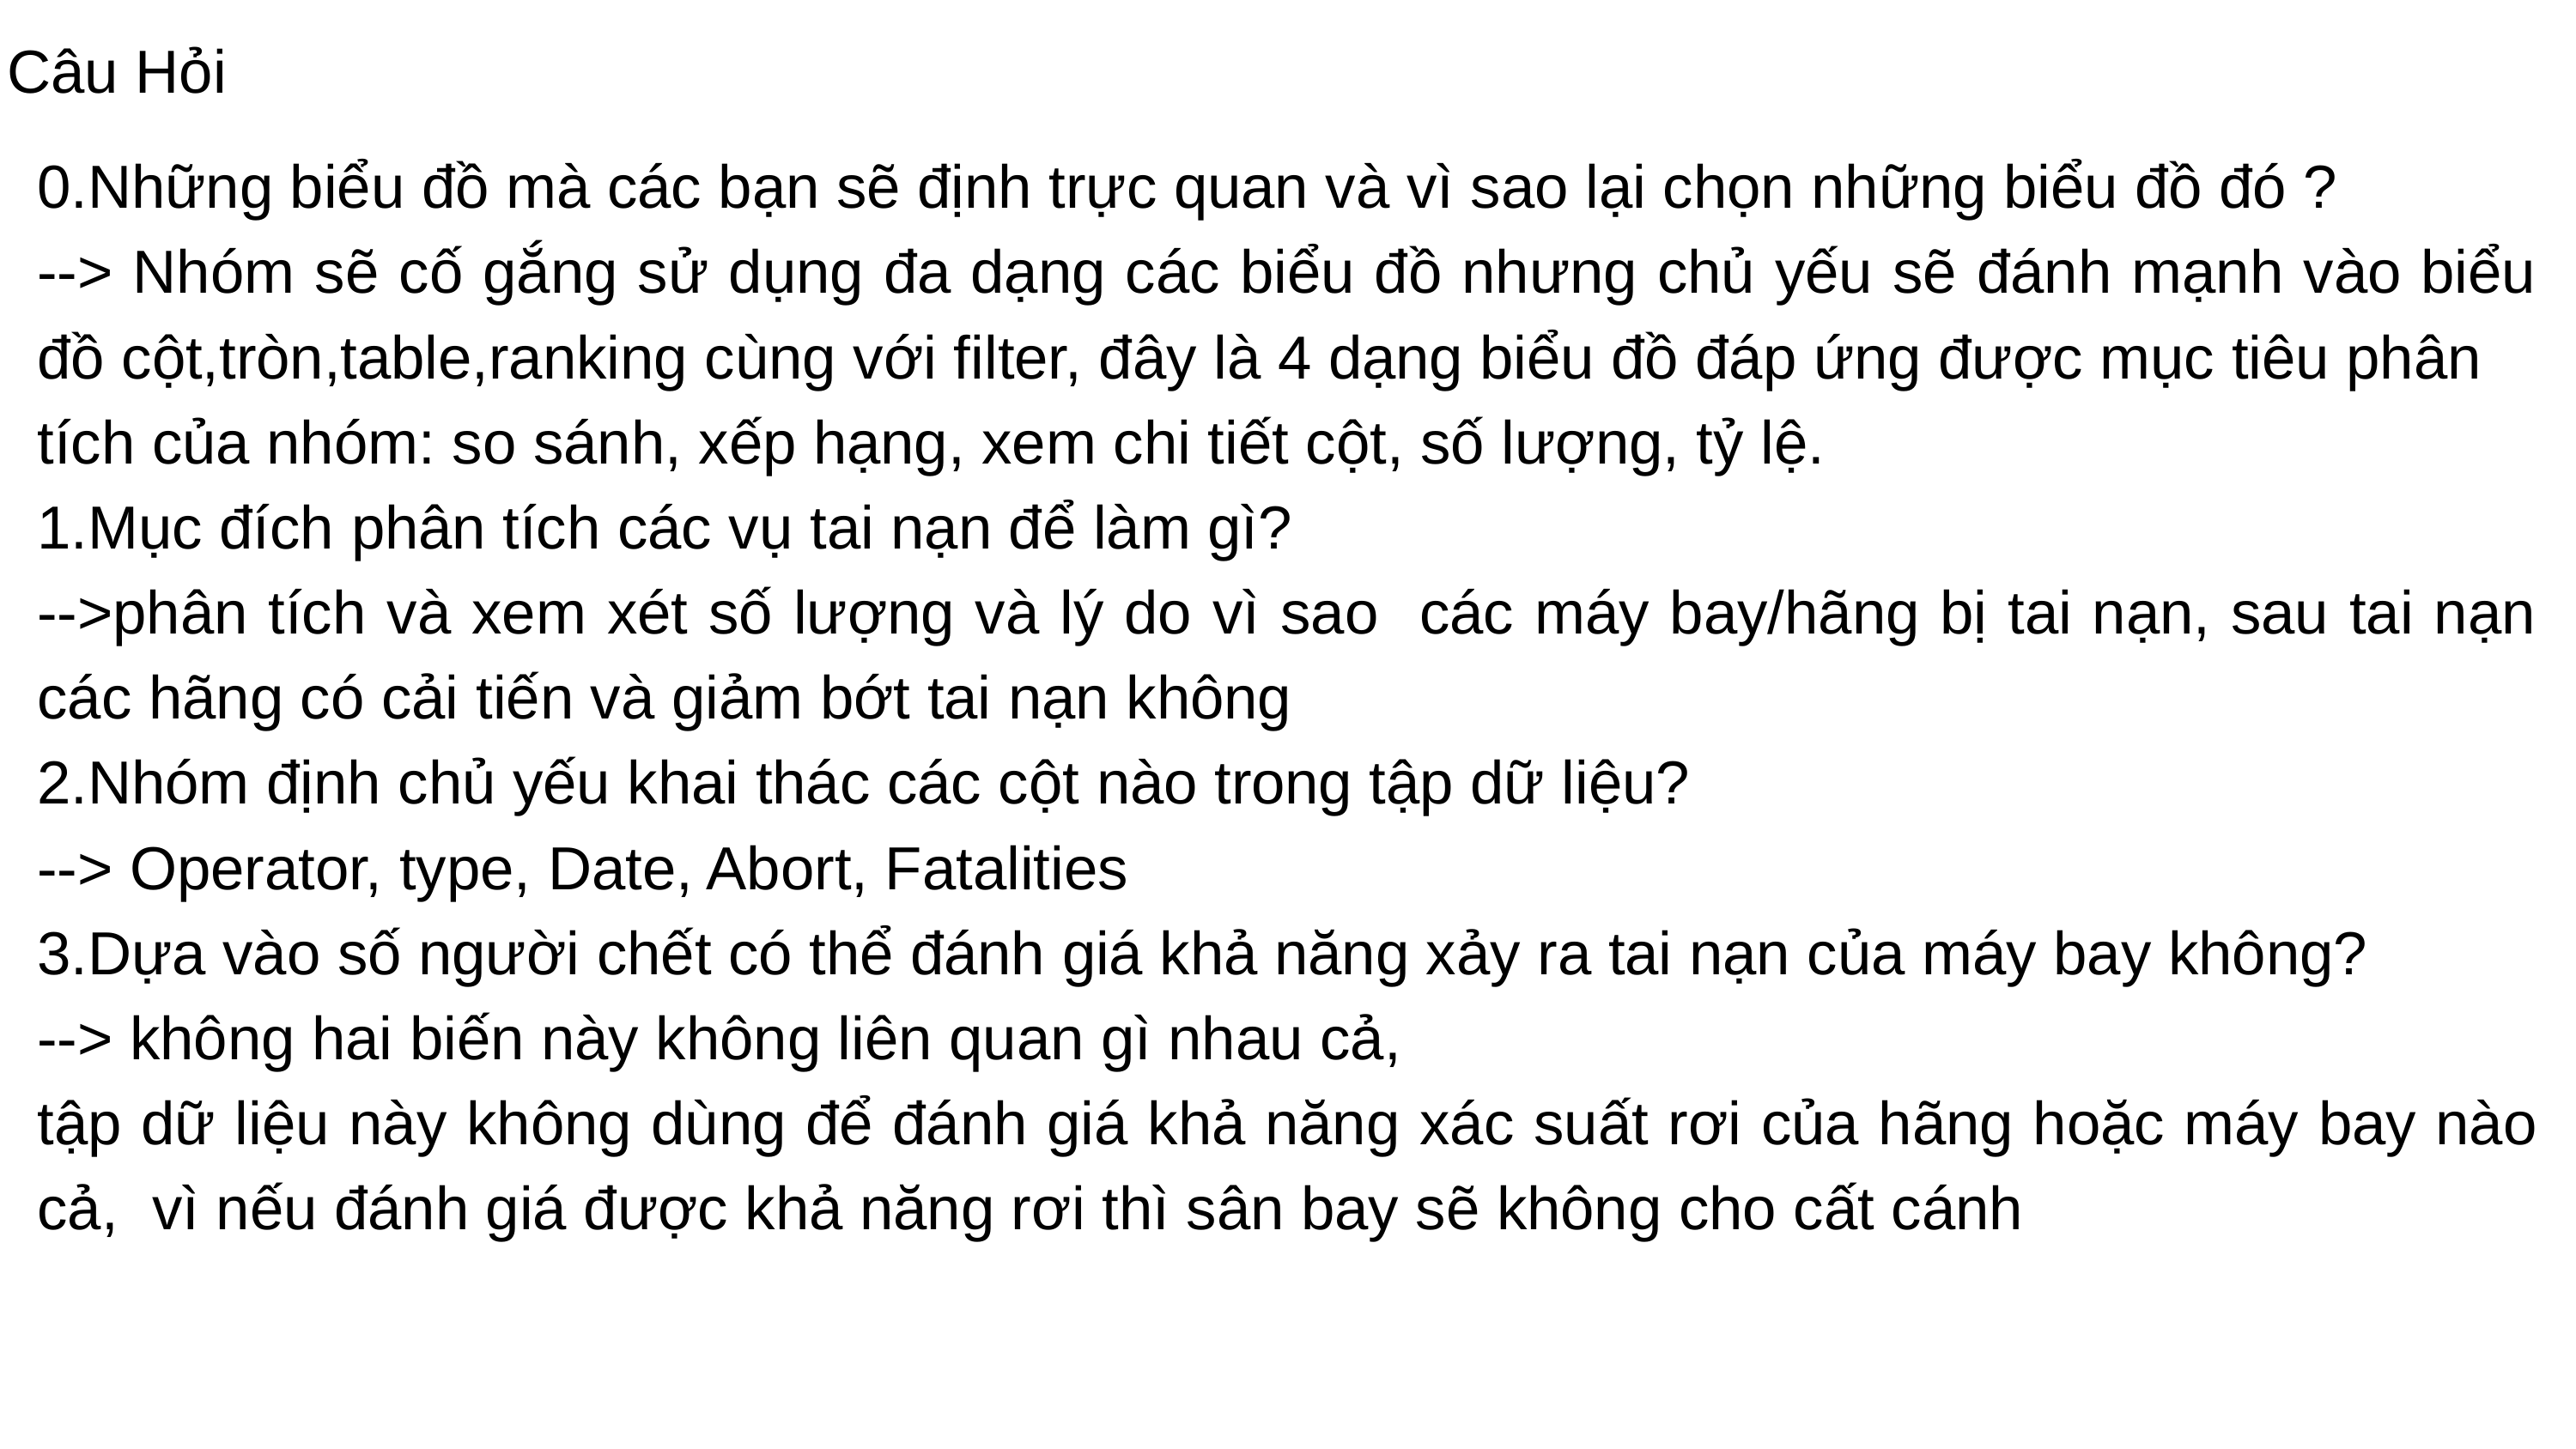

Câu Hỏi
0.Những biểu đồ mà các bạn sẽ định trực quan và vì sao lại chọn những biểu đồ đó ?
--> Nhóm sẽ cố gắng sử dụng đa dạng các biểu đồ nhưng chủ yếu sẽ đánh mạnh vào biểu đồ cột,tròn,table,ranking cùng với filter, đây là 4 dạng biểu đồ đáp ứng được mục tiêu phân
tích của nhóm: so sánh, xếp hạng, xem chi tiết cột, số lượng, tỷ lệ.
1.Mục đích phân tích các vụ tai nạn để làm gì?
-->phân tích và xem xét số lượng và lý do vì sao  các máy bay/hãng bị tai nạn, sau tai nạn các hãng có cải tiến và giảm bớt tai nạn không
2.Nhóm định chủ yếu khai thác các cột nào trong tập dữ liệu?
--> Operator, type, Date, Abort, Fatalities
3.Dựa vào số người chết có thể đánh giá khả năng xảy ra tai nạn của máy bay không?
--> không hai biến này không liên quan gì nhau cả,
tập dữ liệu này không dùng để đánh giá khả năng xác suất rơi của hãng hoặc máy bay nào cả,  vì nếu đánh giá được khả năng rơi thì sân bay sẽ không cho cất cánh